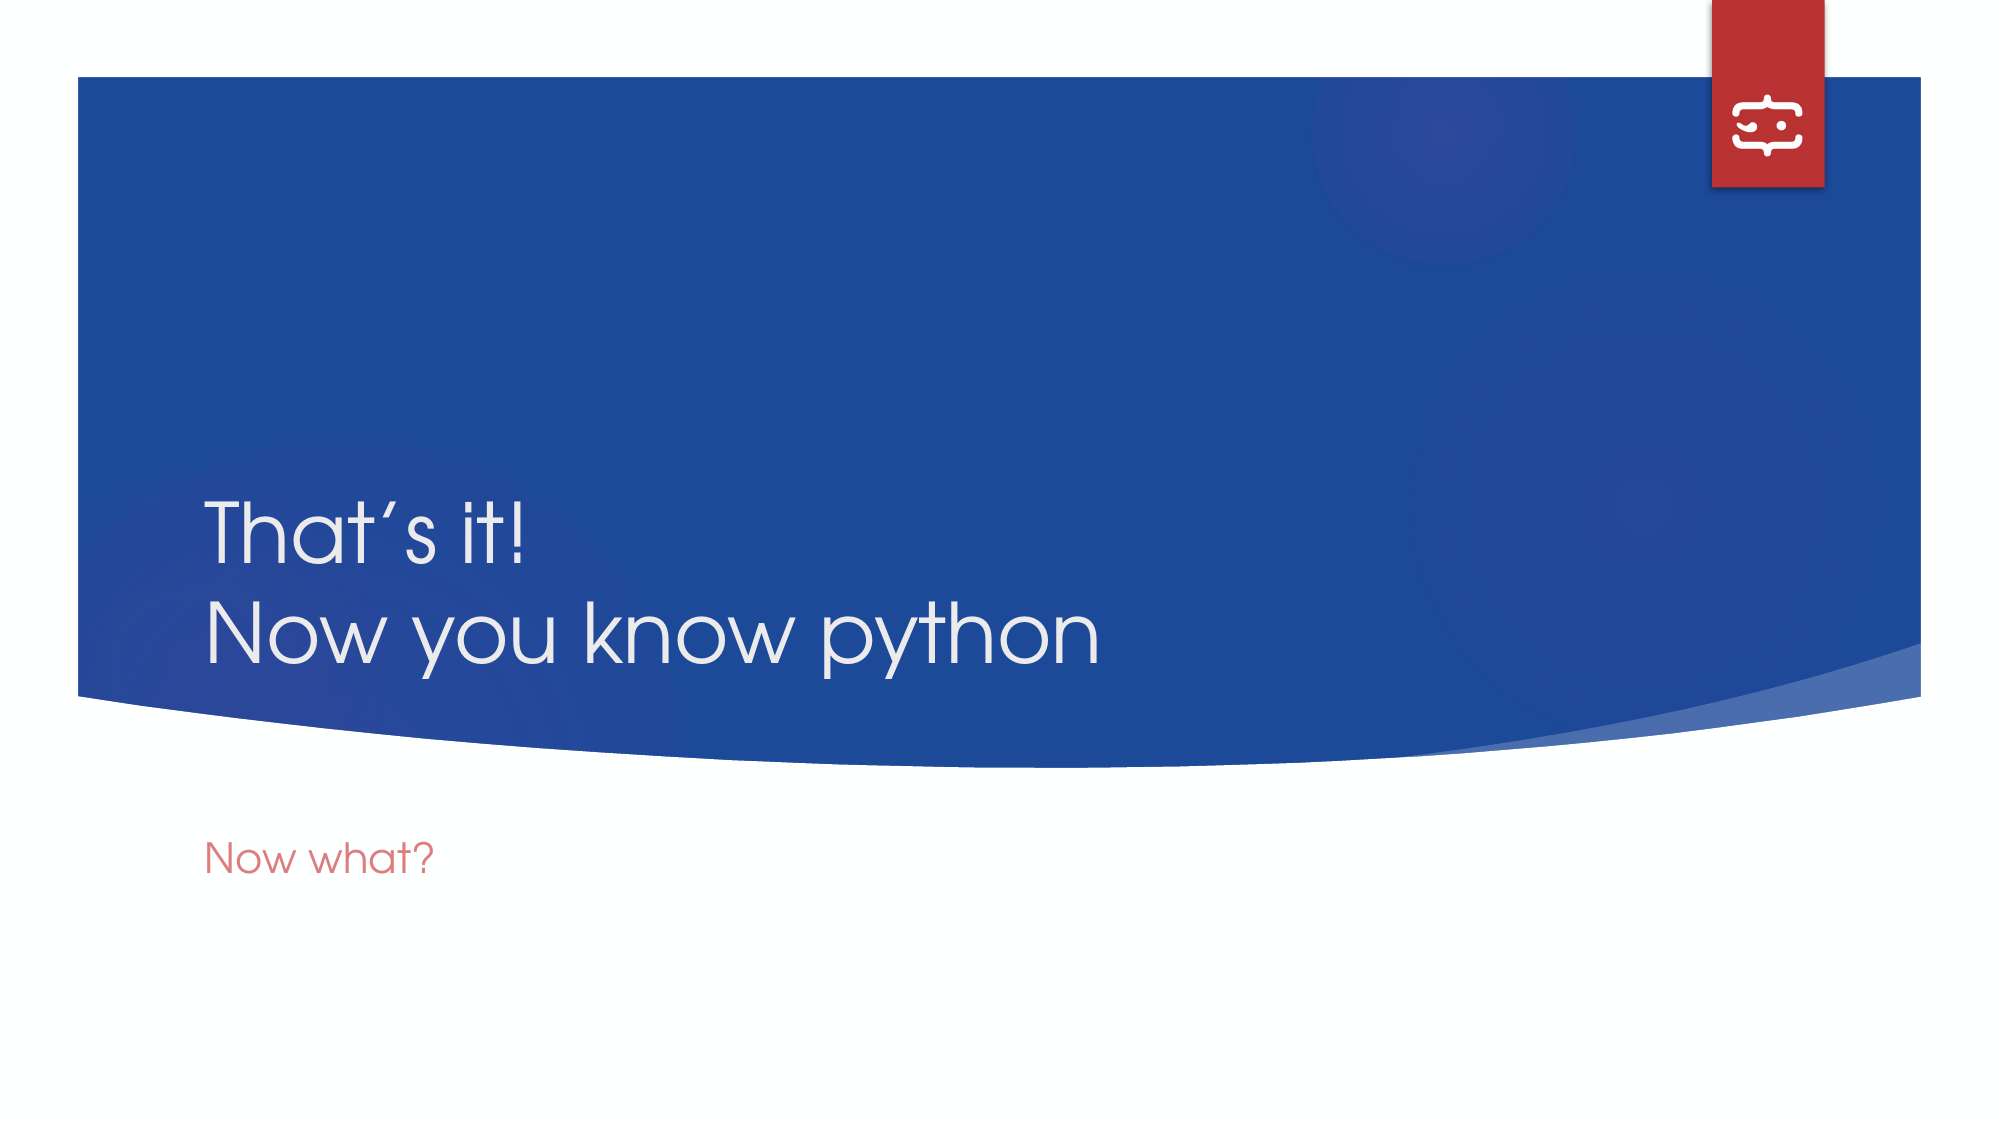

# That’s it! Now you know python
Now what?